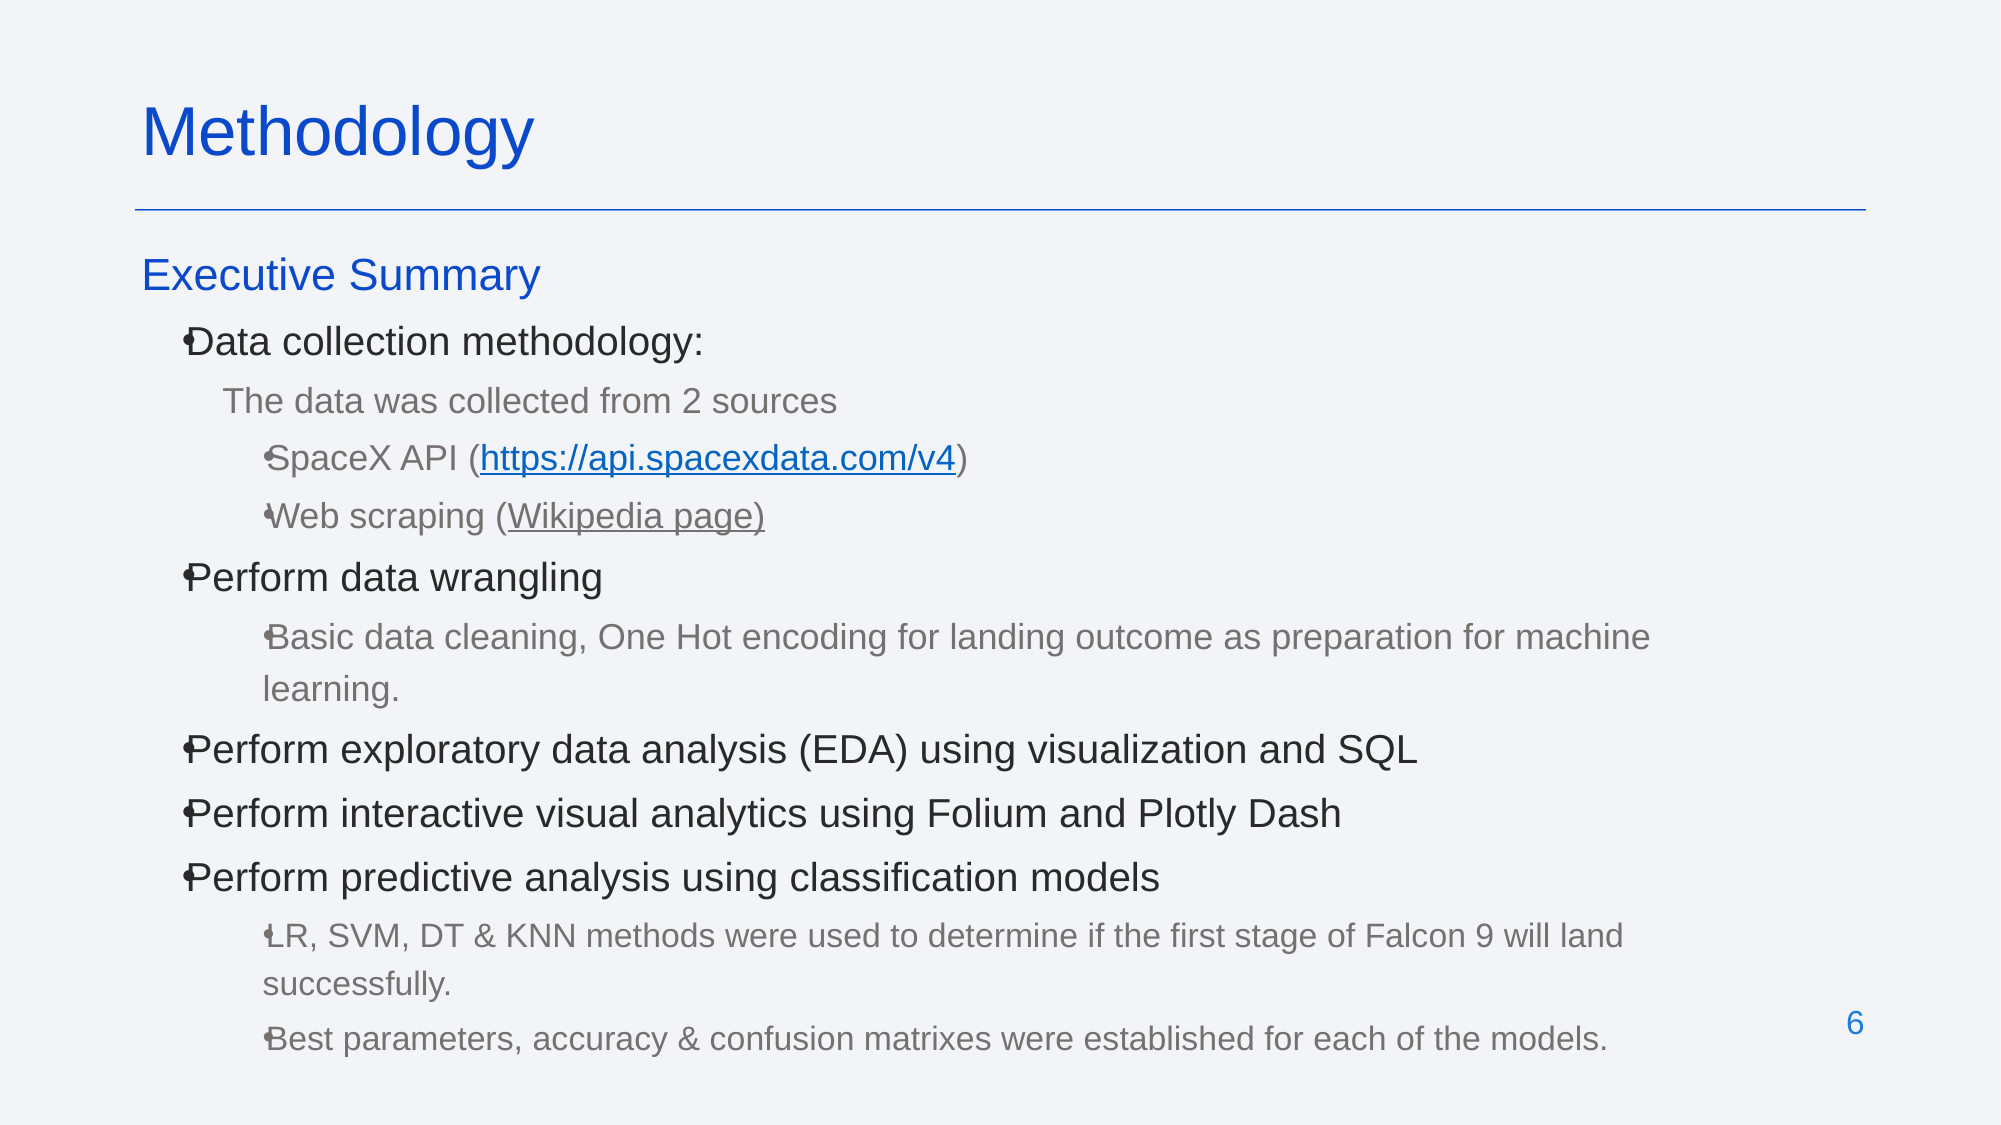

Methodology
Executive Summary
Data collection methodology:
The data was collected from 2 sources
SpaceX API (https://api.spacexdata.com/v4)
Web scraping (Wikipedia page)
Perform data wrangling
Basic data cleaning, One Hot encoding for landing outcome as preparation for machine learning.
Perform exploratory data analysis (EDA) using visualization and SQL
Perform interactive visual analytics using Folium and Plotly Dash
Perform predictive analysis using classification models
LR, SVM, DT & KNN methods were used to determine if the first stage of Falcon 9 will land successfully.
Best parameters, accuracy & confusion matrixes were established for each of the models.

6